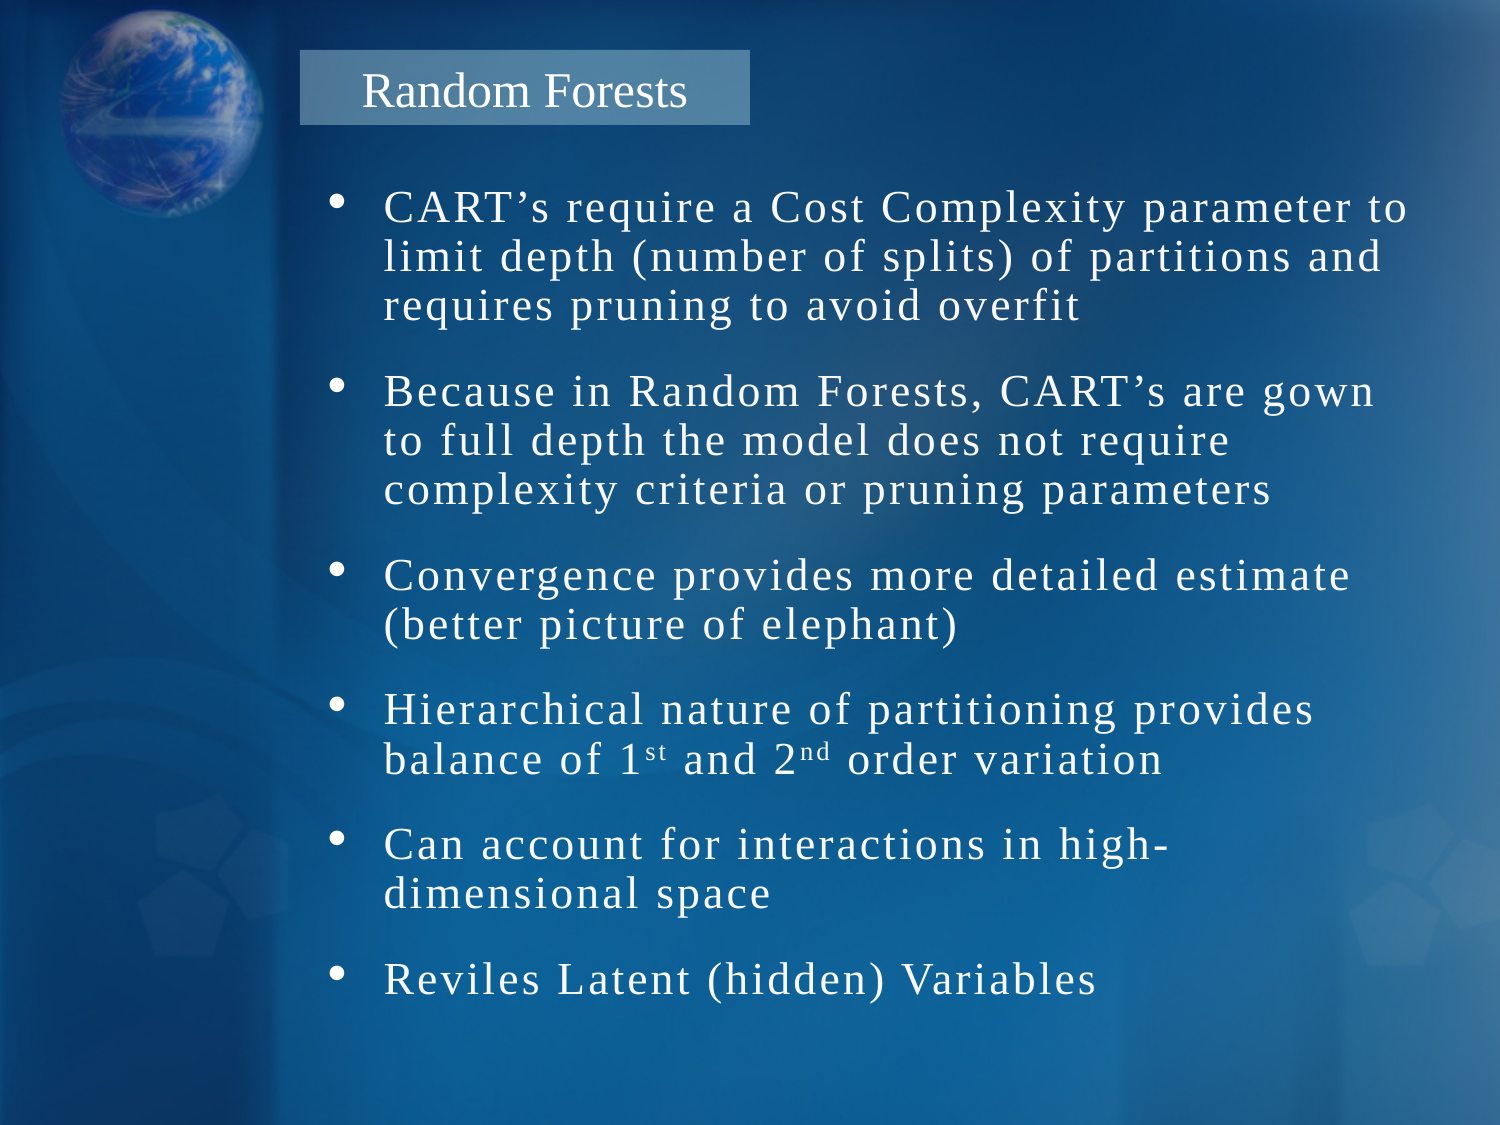

Random Forests
CART’s require a Cost Complexity parameter to limit depth (number of splits) of partitions and requires pruning to avoid overfit

Because in Random Forests, CART’s are gown to full depth the model does not require complexity criteria or pruning parameters

Convergence provides more detailed estimate (better picture of elephant)

Hierarchical nature of partitioning provides balance of 1st and 2nd order variation

Can account for interactions in high-dimensional space

Reviles Latent (hidden) Variables